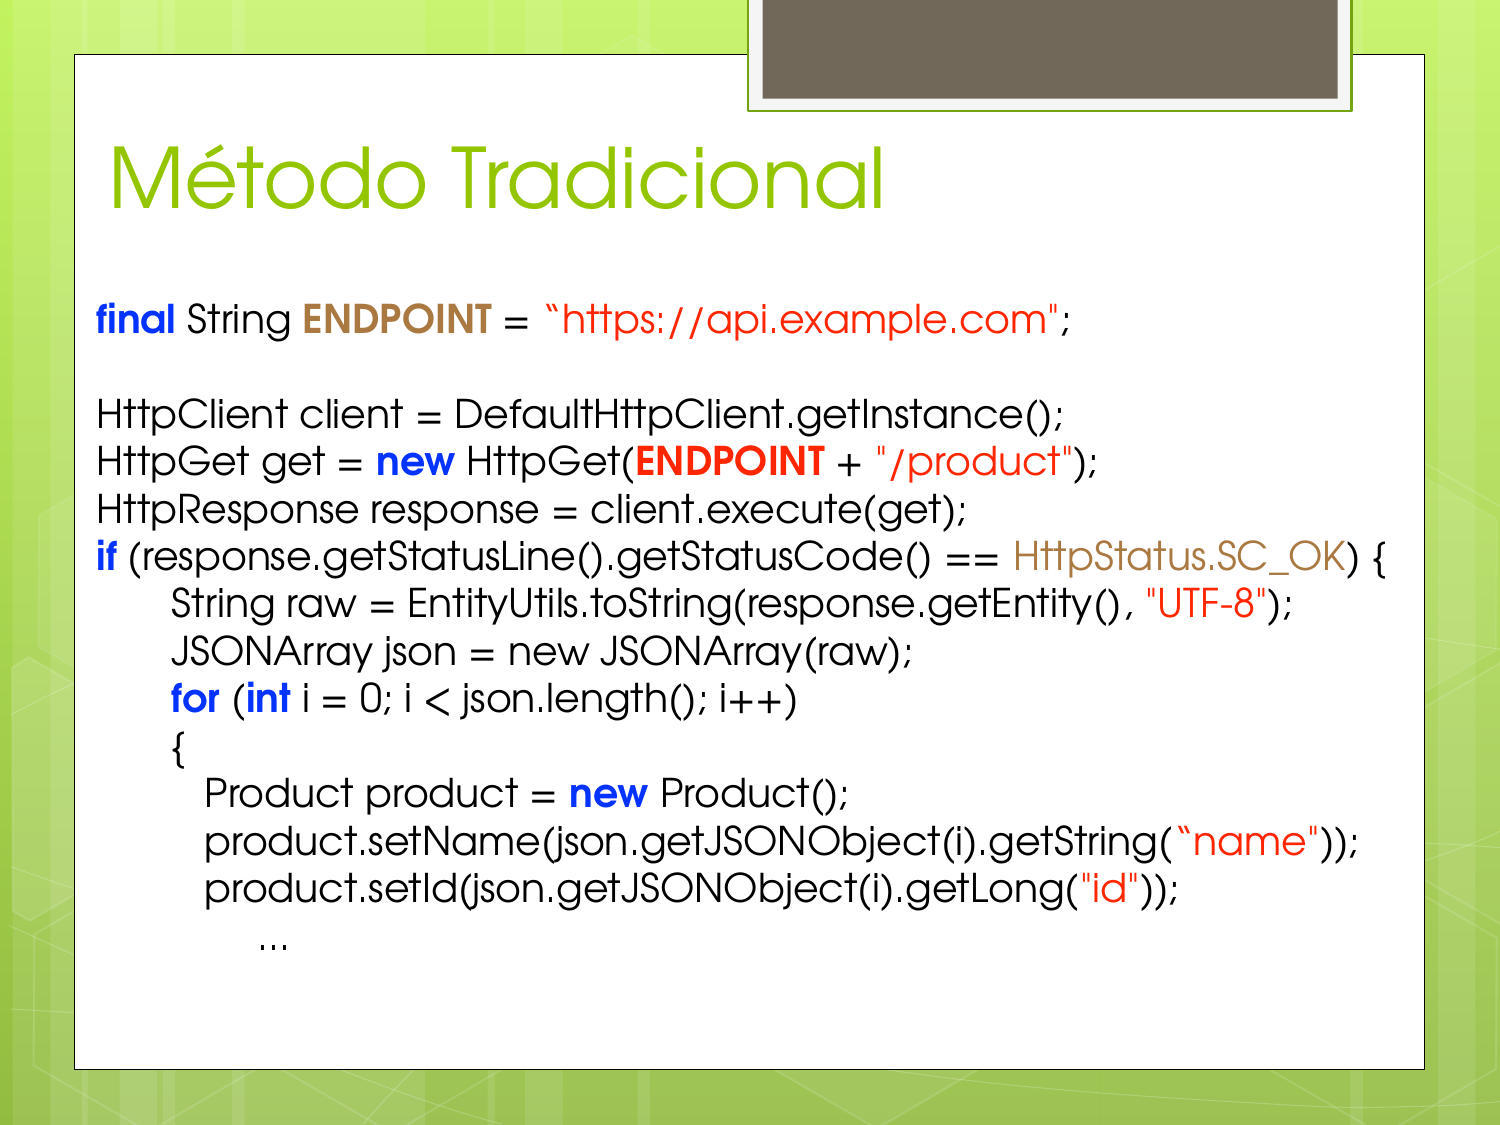

# Método Tradicional
32
final String ENDPOINT = “https://api.example.com";

HttpClient client = DefaultHttpClient.getInstance();
HttpGet get = new HttpGet(ENDPOINT + "/product");
HttpResponse response = client.execute(get);
if (response.getStatusLine().getStatusCode() == HttpStatus.SC_OK) {
String raw = EntityUtils.toString(response.getEntity(), "UTF-8");
JSONArray json = new JSONArray(raw);
for (int i = 0; i < json.length(); i++)
{
   Product product = new Product();
   product.setName(json.getJSONObject(i).getString(“name"));
   product.setId(json.getJSONObject(i).getLong("id"));
 ...